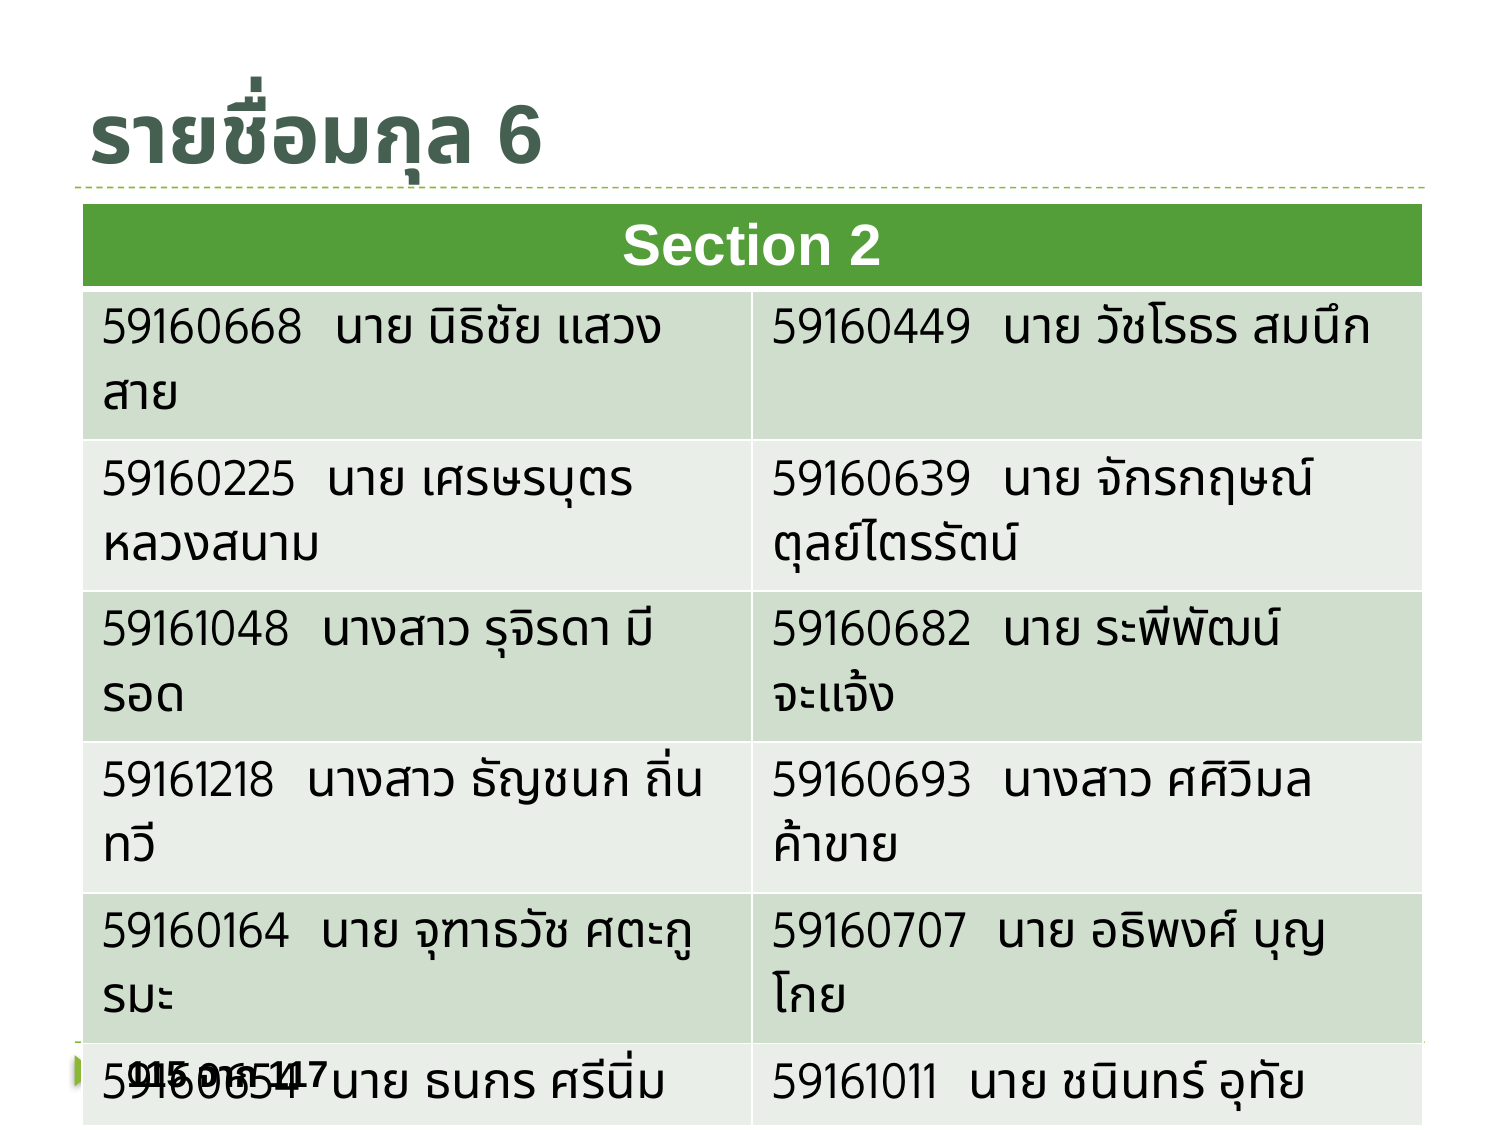

# รายชื่อมกุล 6
| Section 2 |  |
| --- | --- |
| 59160668 นาย นิธิชัย แสวงสาย | 59160449 นาย วัชโรธร สมนึก |
| 59160225 นาย เศรษรบุตร หลวงสนาม | 59160639 นาย จักรกฤษณ์ ตุลย์ไตรรัตน์ |
| 59161048 นางสาว รุจิรดา มีรอด | 59160682 นาย ระพีพัฒน์ จะแจ้ง |
| 59161218 นางสาว ธัญชนก ถิ่นทวี | 59160693 นางสาว ศศิวิมล ค้าขาย |
| 59160164 นาย จุฑาธวัช ศตะกูรมะ | 59160707 นาย อธิพงศ์ บุญโกย |
| 59160654 นาย ธนกร ศรีนิ่มนวล | 59161011 นาย ชนินทร์ อุทัยเภตรา |
| 59160410 นาย เจษฎากร แซ่ล่อ | 59161028 นาย ธีรพงษ์ พลลาภ |
| 59160060 นางสาว ดุษฎี วรัญชิต | 59161233 นาาย ศรายุทธ สมหวัง |
| 59160185 นาย ธีรัช นาคสุทธิ์ |  |
115 จาก 117